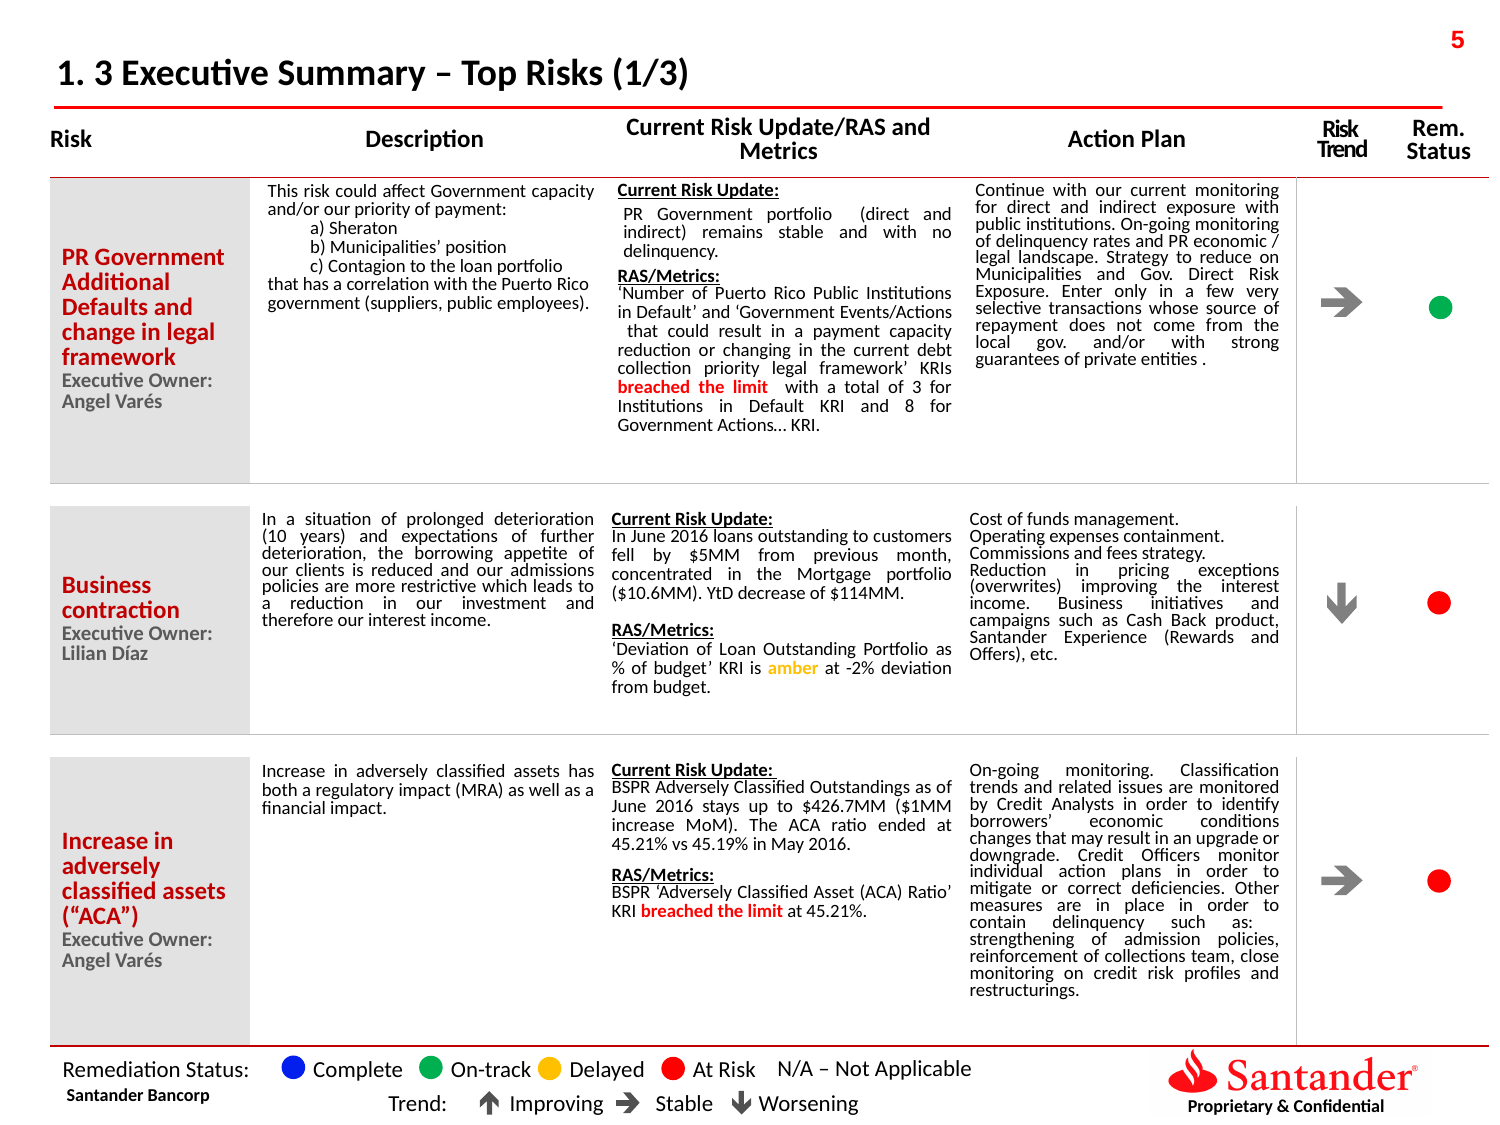

1. 3 Executive Summary – Top Risks (1/3)
| Risk | Description | Current Risk Update/RAS and Metrics | Action Plan | Risk Trend | Rem. Status |
| --- | --- | --- | --- | --- | --- |
| PR Government Additional Defaults and change in legal framework Executive Owner: Angel Varés | This risk could affect Government capacity and/or our priority of payment: a) Sheraton b) Municipalities’ position c) Contagion to the loan portfolio that has a correlation with the Puerto Rico government (suppliers, public employees). | Current Risk Update: PR Government portfolio (direct and indirect) remains stable and with no delinquency. RAS/Metrics: ‘Number of Puerto Rico Public Institutions in Default’ and ‘Government Events/Actions that could result in a payment capacity reduction or changing in the current debt collection priority legal framework’ KRIs breached the limit with a total of 3 for Institutions in Default KRI and 8 for Government Actions… KRI. | Continue with our current monitoring for direct and indirect exposure with public institutions. On-going monitoring of delinquency rates and PR economic / legal landscape. Strategy to reduce on Municipalities and Gov. Direct Risk Exposure. Enter only in a few very selective transactions whose source of repayment does not come from the local gov. and/or with strong guarantees of private entities . |  |  |
|  |  |  |  |  |  |
| Business contraction Executive Owner: Lilian Díaz | In a situation of prolonged deterioration (10 years) and expectations of further deterioration, the borrowing appetite of our clients is reduced and our admissions policies are more restrictive which leads to a reduction in our investment and therefore our interest income. | Current Risk Update: In June 2016 loans outstanding to customers fell by $5MM from previous month, concentrated in the Mortgage portfolio ($10.6MM). YtD decrease of $114MM. RAS/Metrics: ‘Deviation of Loan Outstanding Portfolio as % of budget’ KRI is amber at -2% deviation from budget. | Cost of funds management. Operating expenses containment. Commissions and fees strategy. Reduction in pricing exceptions (overwrites) improving the interest income. Business initiatives and campaigns such as Cash Back product, Santander Experience (Rewards and Offers), etc. |  |  |
|  |  |  |  |  |  |
| Increase in adversely classified assets (“ACA”) Executive Owner: Angel Varés | Increase in adversely classified assets has both a regulatory impact (MRA) as well as a financial impact. | Current Risk Update: BSPR Adversely Classified Outstandings as of June 2016 stays up to $426.7MM ($1MM increase MoM). The ACA ratio ended at 45.21% vs 45.19% in May 2016. RAS/Metrics: BSPR ‘Adversely Classified Asset (ACA) Ratio’ KRI breached the limit at 45.21%. | On-going monitoring. Classification trends and related issues are monitored by Credit Analysts in order to identify borrowers’ economic conditions changes that may result in an upgrade or downgrade. Credit Officers monitor individual action plans in order to mitigate or correct deficiencies. Other measures are in place in order to contain delinquency such as: strengthening of admission policies, reinforcement of collections team, close monitoring on credit risk profiles and restructurings. |  |  |
|  |  |  |  |  |  |

N/A – Not Applicable
Remediation Status:
Complete
On-track

Delayed
At Risk

  Stable
Worsening
Improving

Trend: